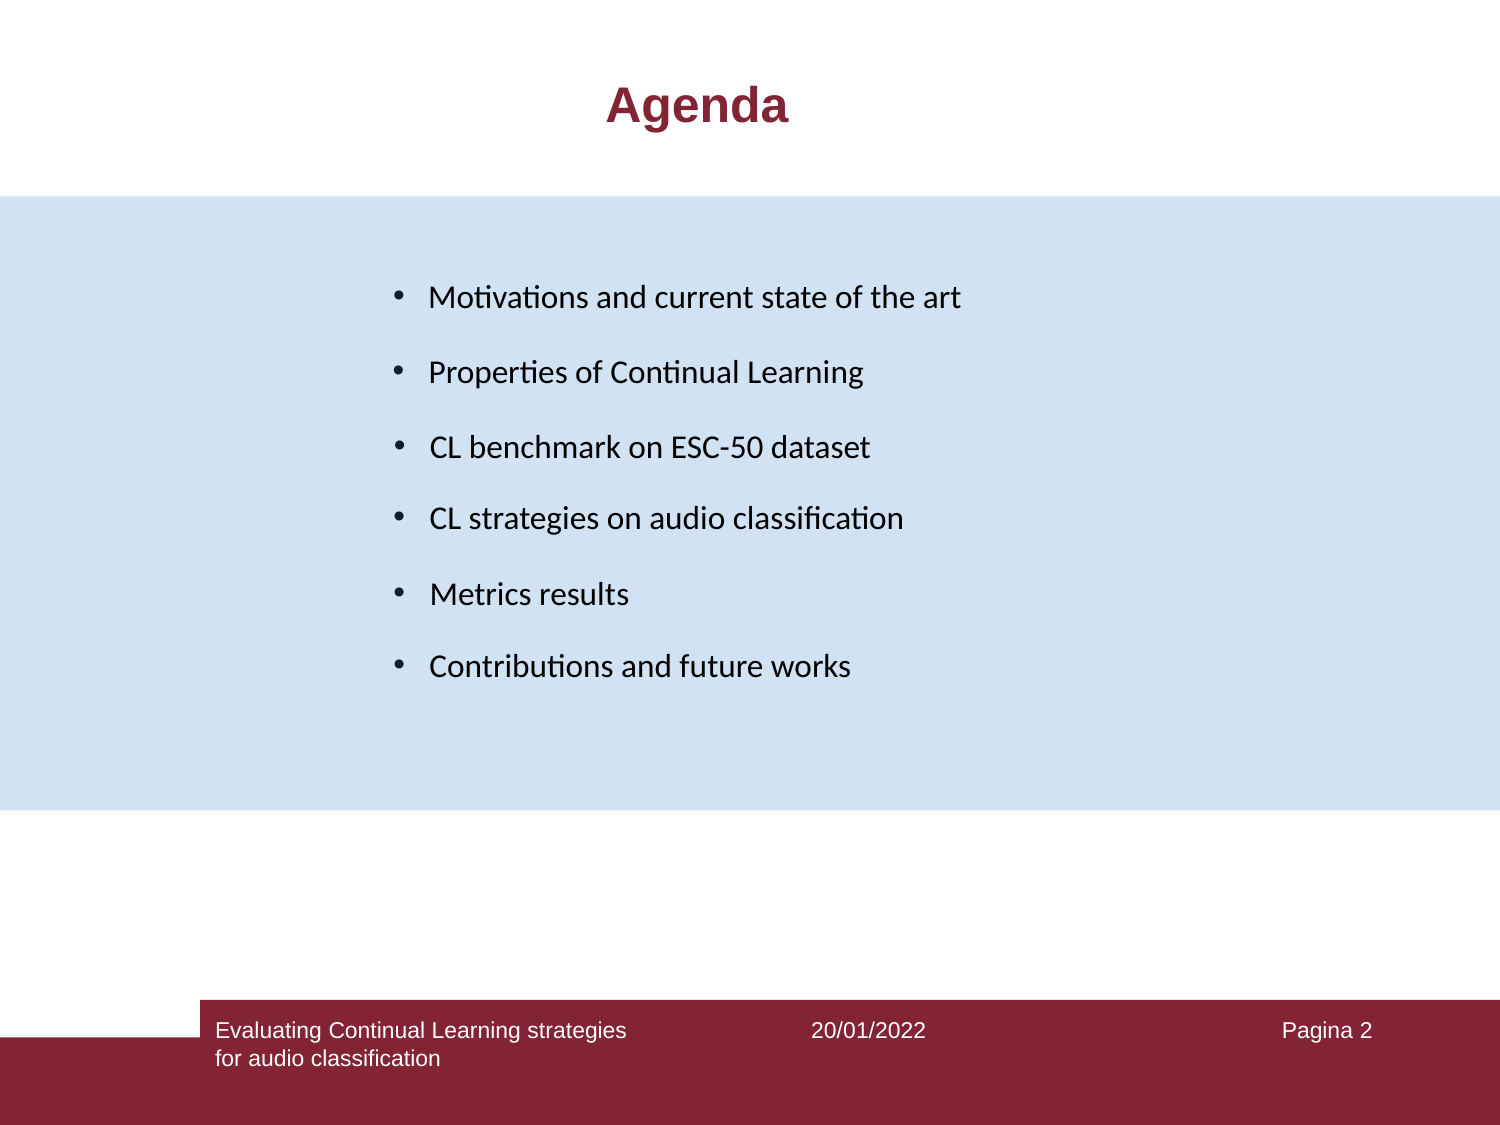

# Agenda

Motivations and current state of the art
  Properties of Continual Learning
  CL benchmark on ESC-50 dataset

  CL strategies on audio classification

  Metrics results

  Contributions and future works
Evaluating Continual Learning strategies
for audio classification
20/01/2022
Pagina 2